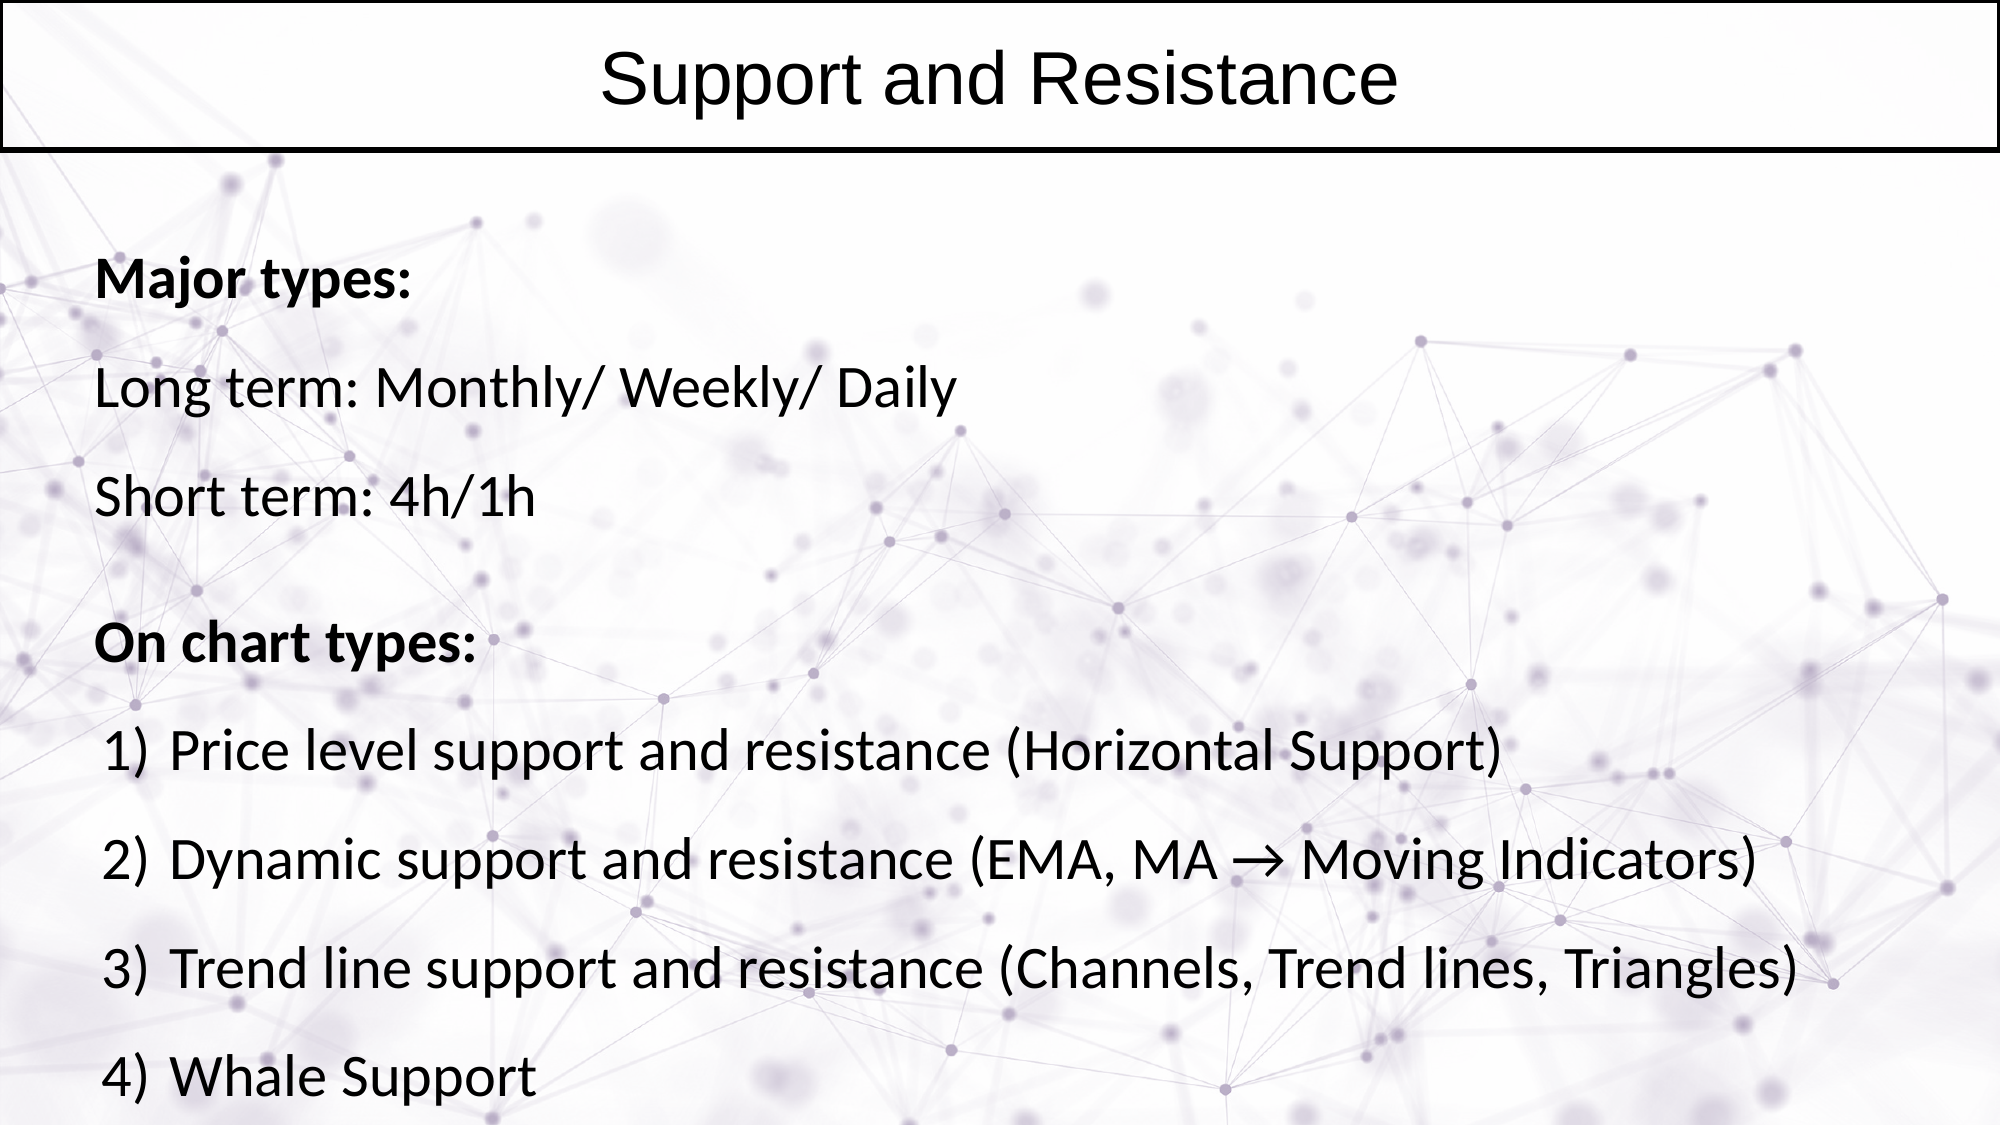

# Support and Resistance
Major types:
Long term: Monthly/ Weekly/ Daily
Short term: 4h/1h

On chart types:
Price level support and resistance (Horizontal Support)
Dynamic support and resistance (EMA, MA → Moving Indicators)
Trend line support and resistance (Channels, Trend lines, Triangles)
Whale Support